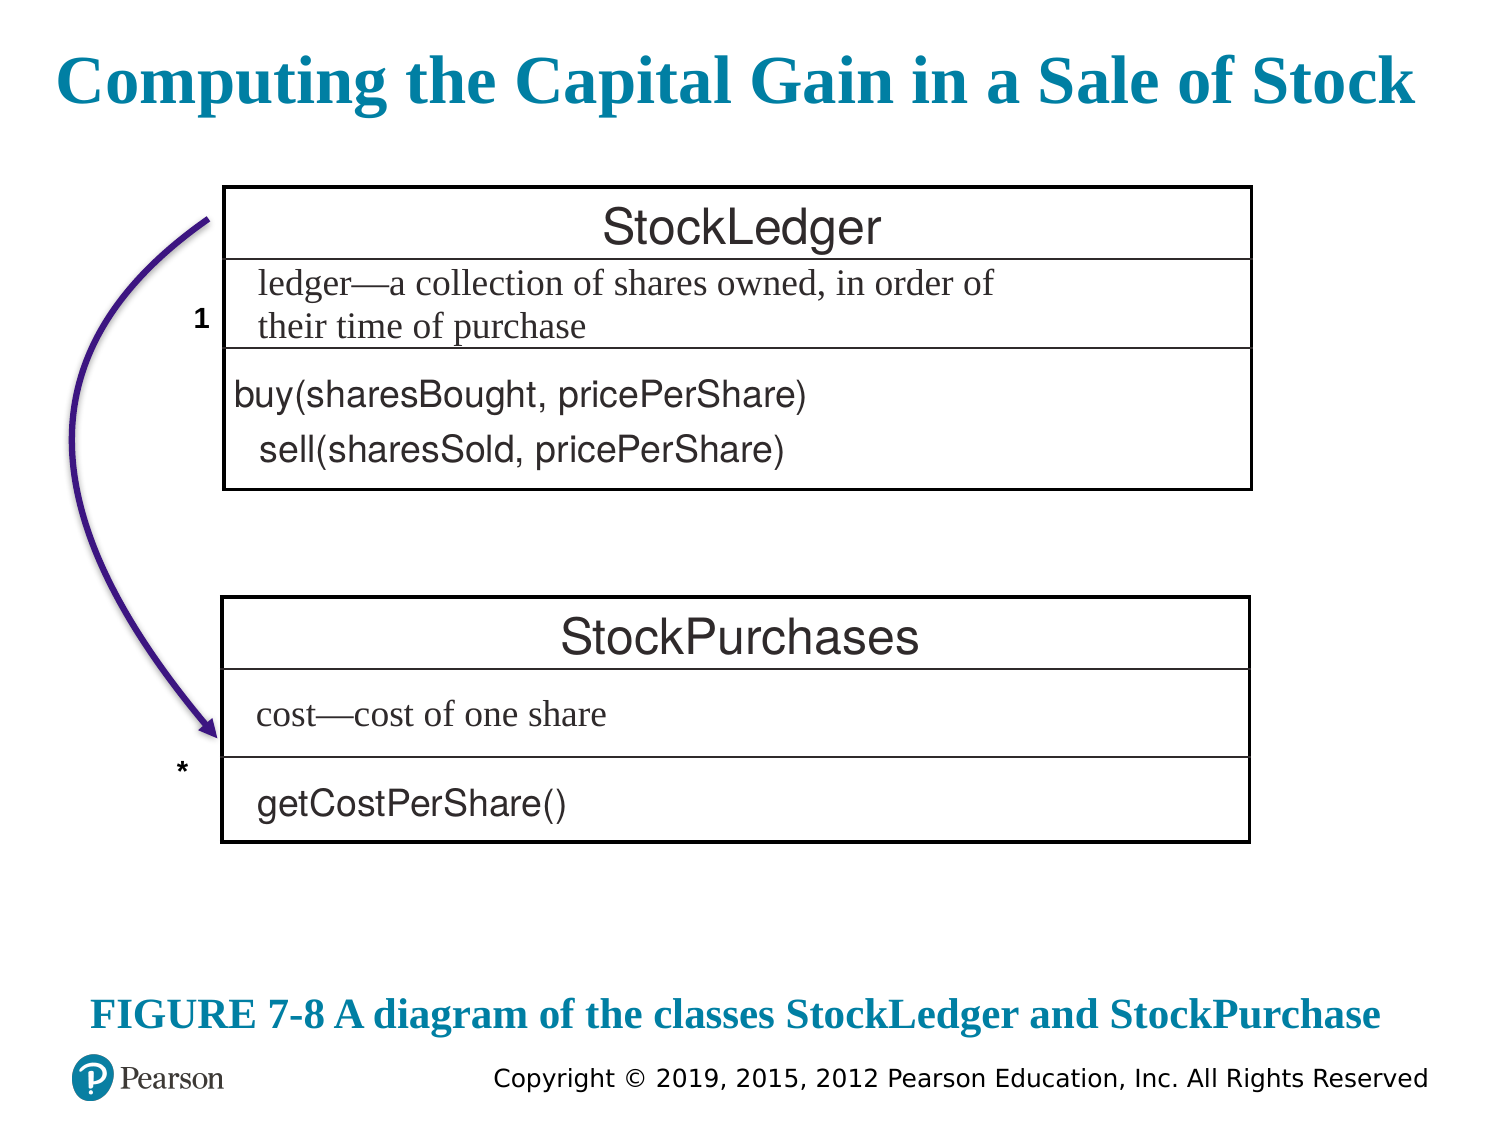

# Computing the Capital Gain in a Sale of Stock
| StockLedger |
| --- |
| ledger—a collection of shares owned, in order of their time of purchase |
| buy(sharesBought, pricePerShare) sell(sharesSold, pricePerShare) |

1
| StockPurchases |
| --- |
| cost—cost of one share |
| getCostPerShare() |
*
FIGURE 7-8 A diagram of the classes StockLedger and StockPurchase